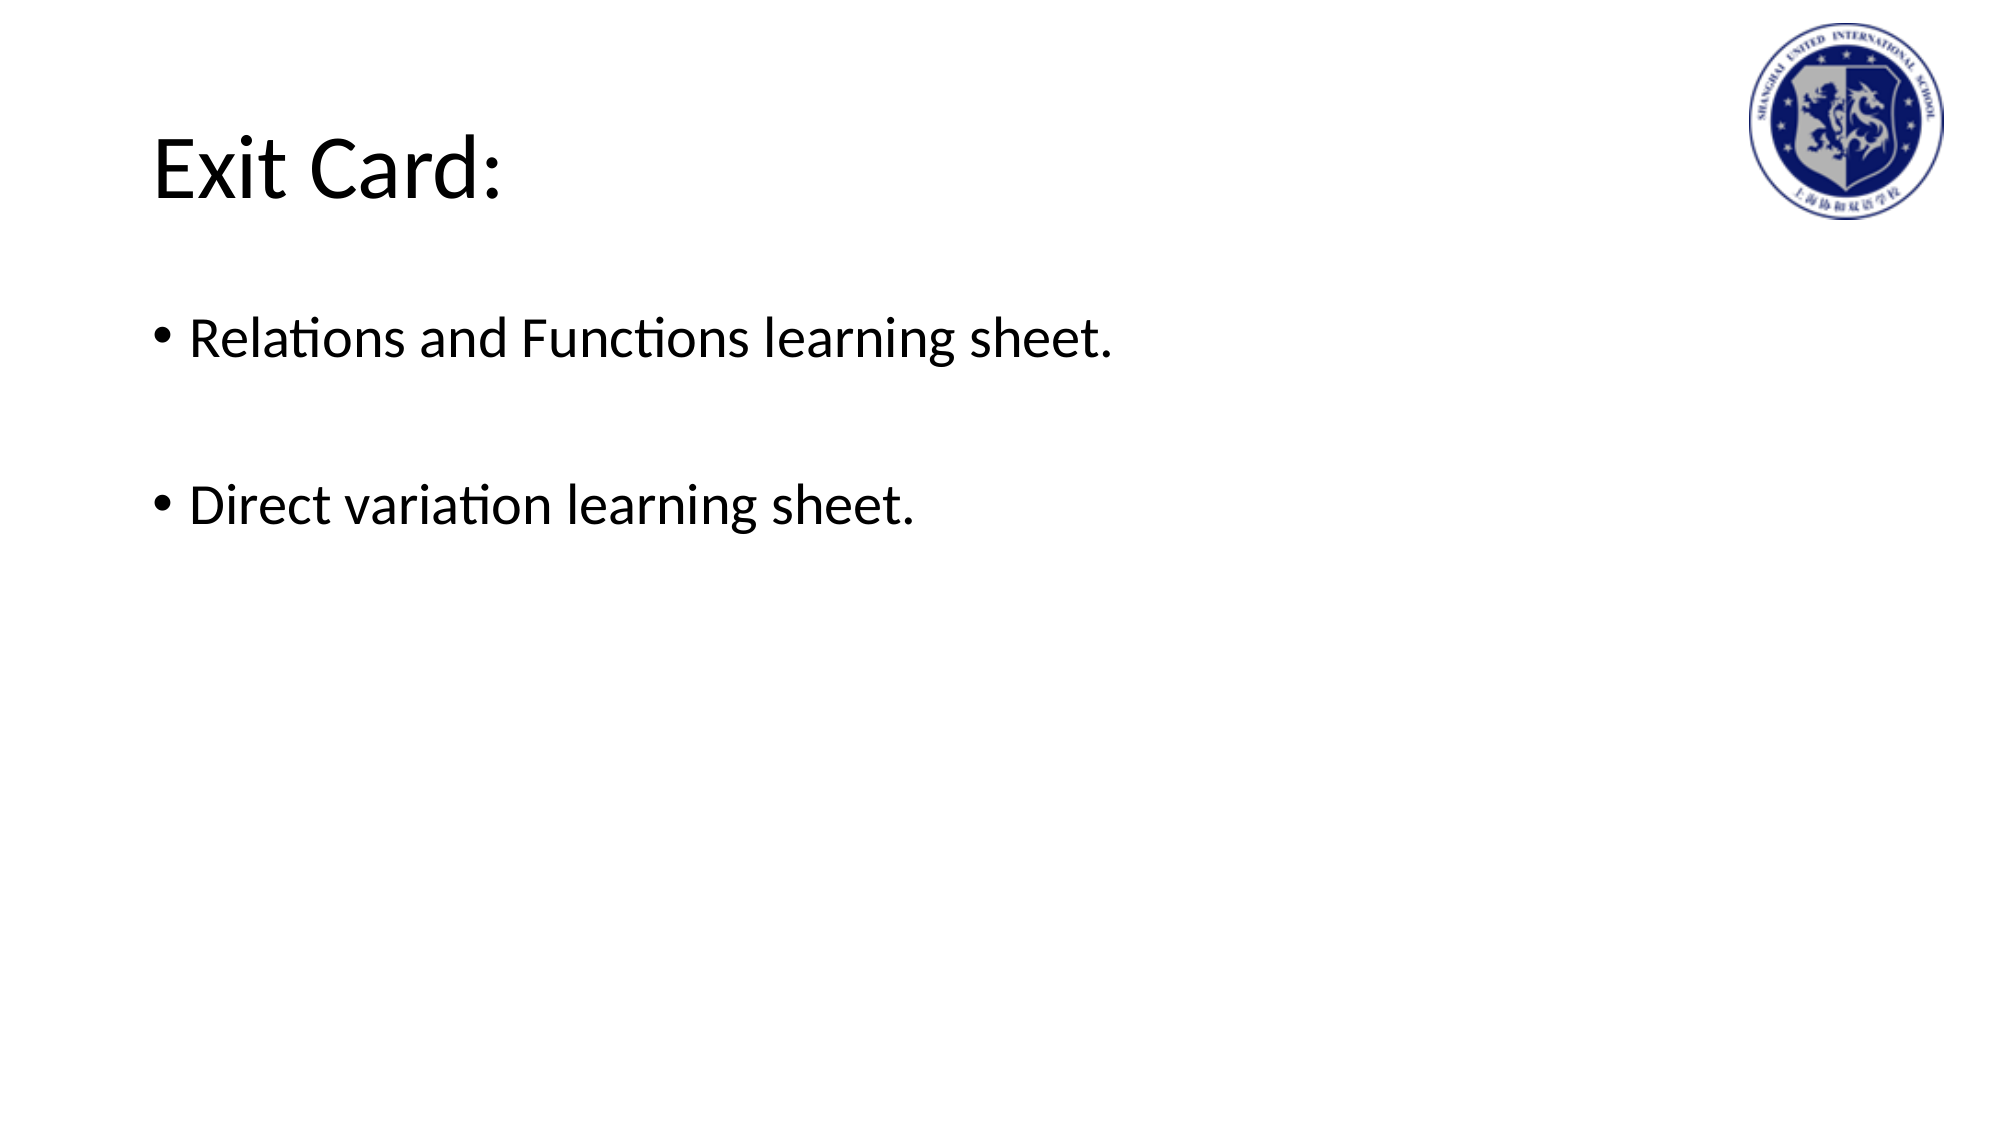

# Exit Card:
Relations and Functions learning sheet.

Direct variation learning sheet.